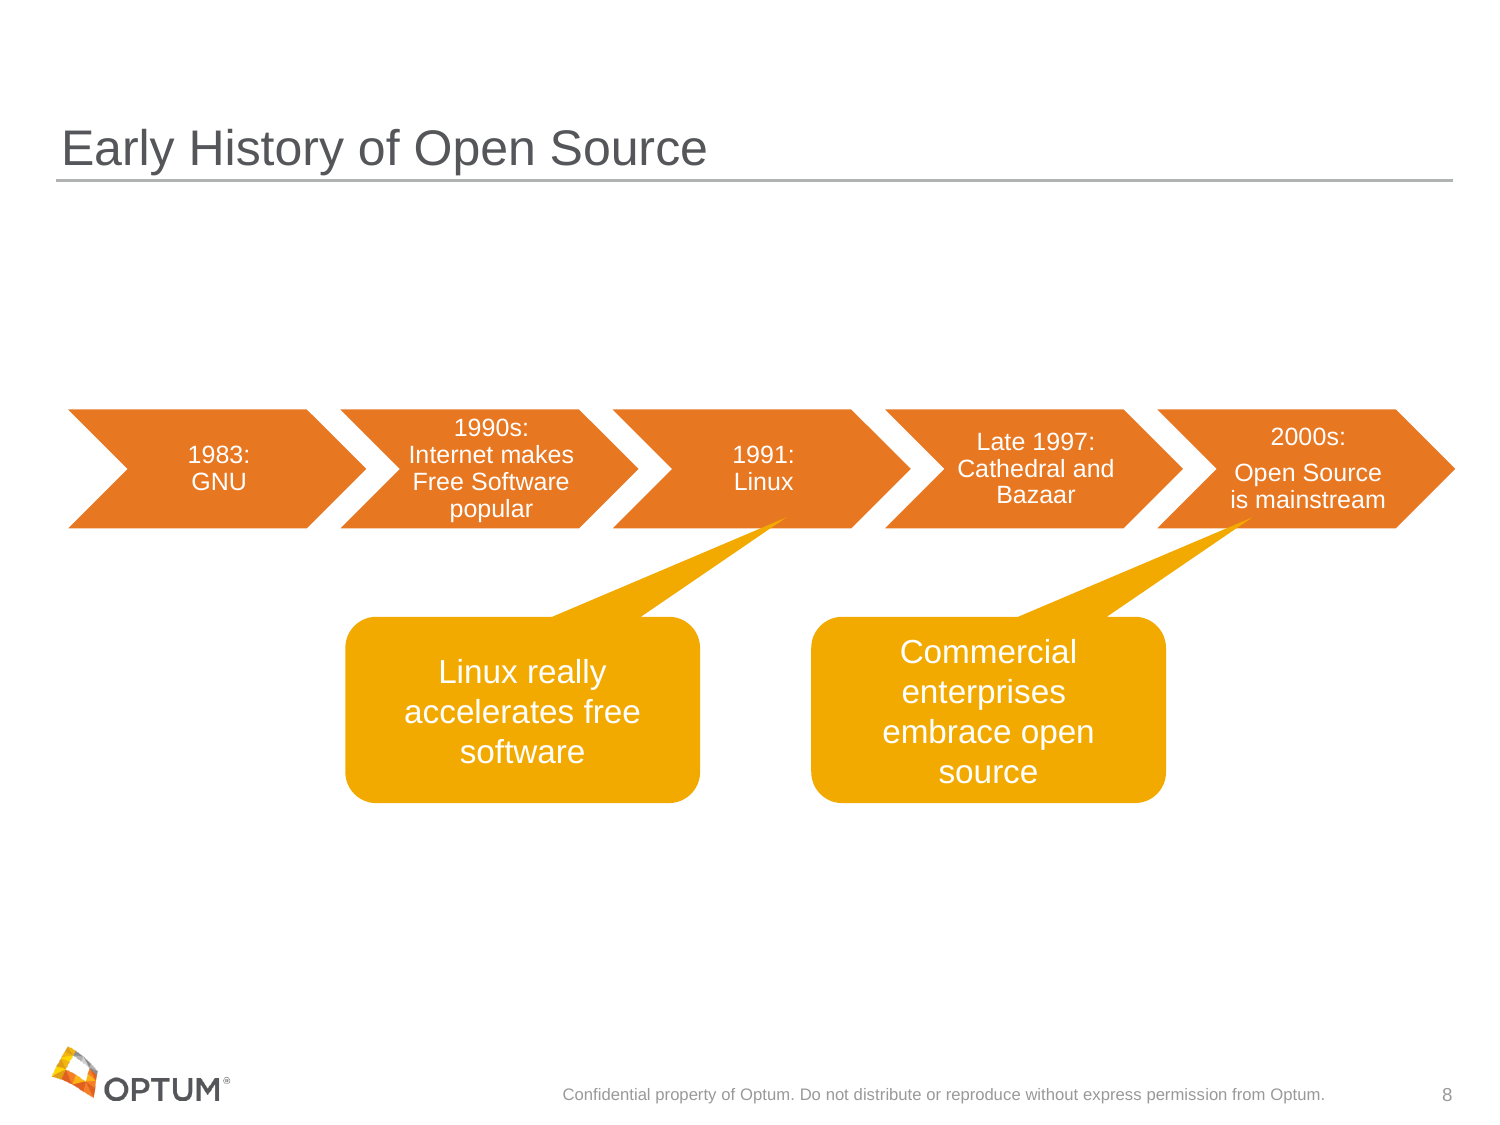

# Early History of Open Source
1983:
GNU
1990s:
Internet makes
Free Software popular
1991:
Linux
Late 1997:
Cathedral and Bazaar
2000s:
Open Source is mainstream
Linux really accelerates free software
Commercial enterprises  embrace open source
Confidential property of Optum. Do not distribute or reproduce without express permission from Optum.
8